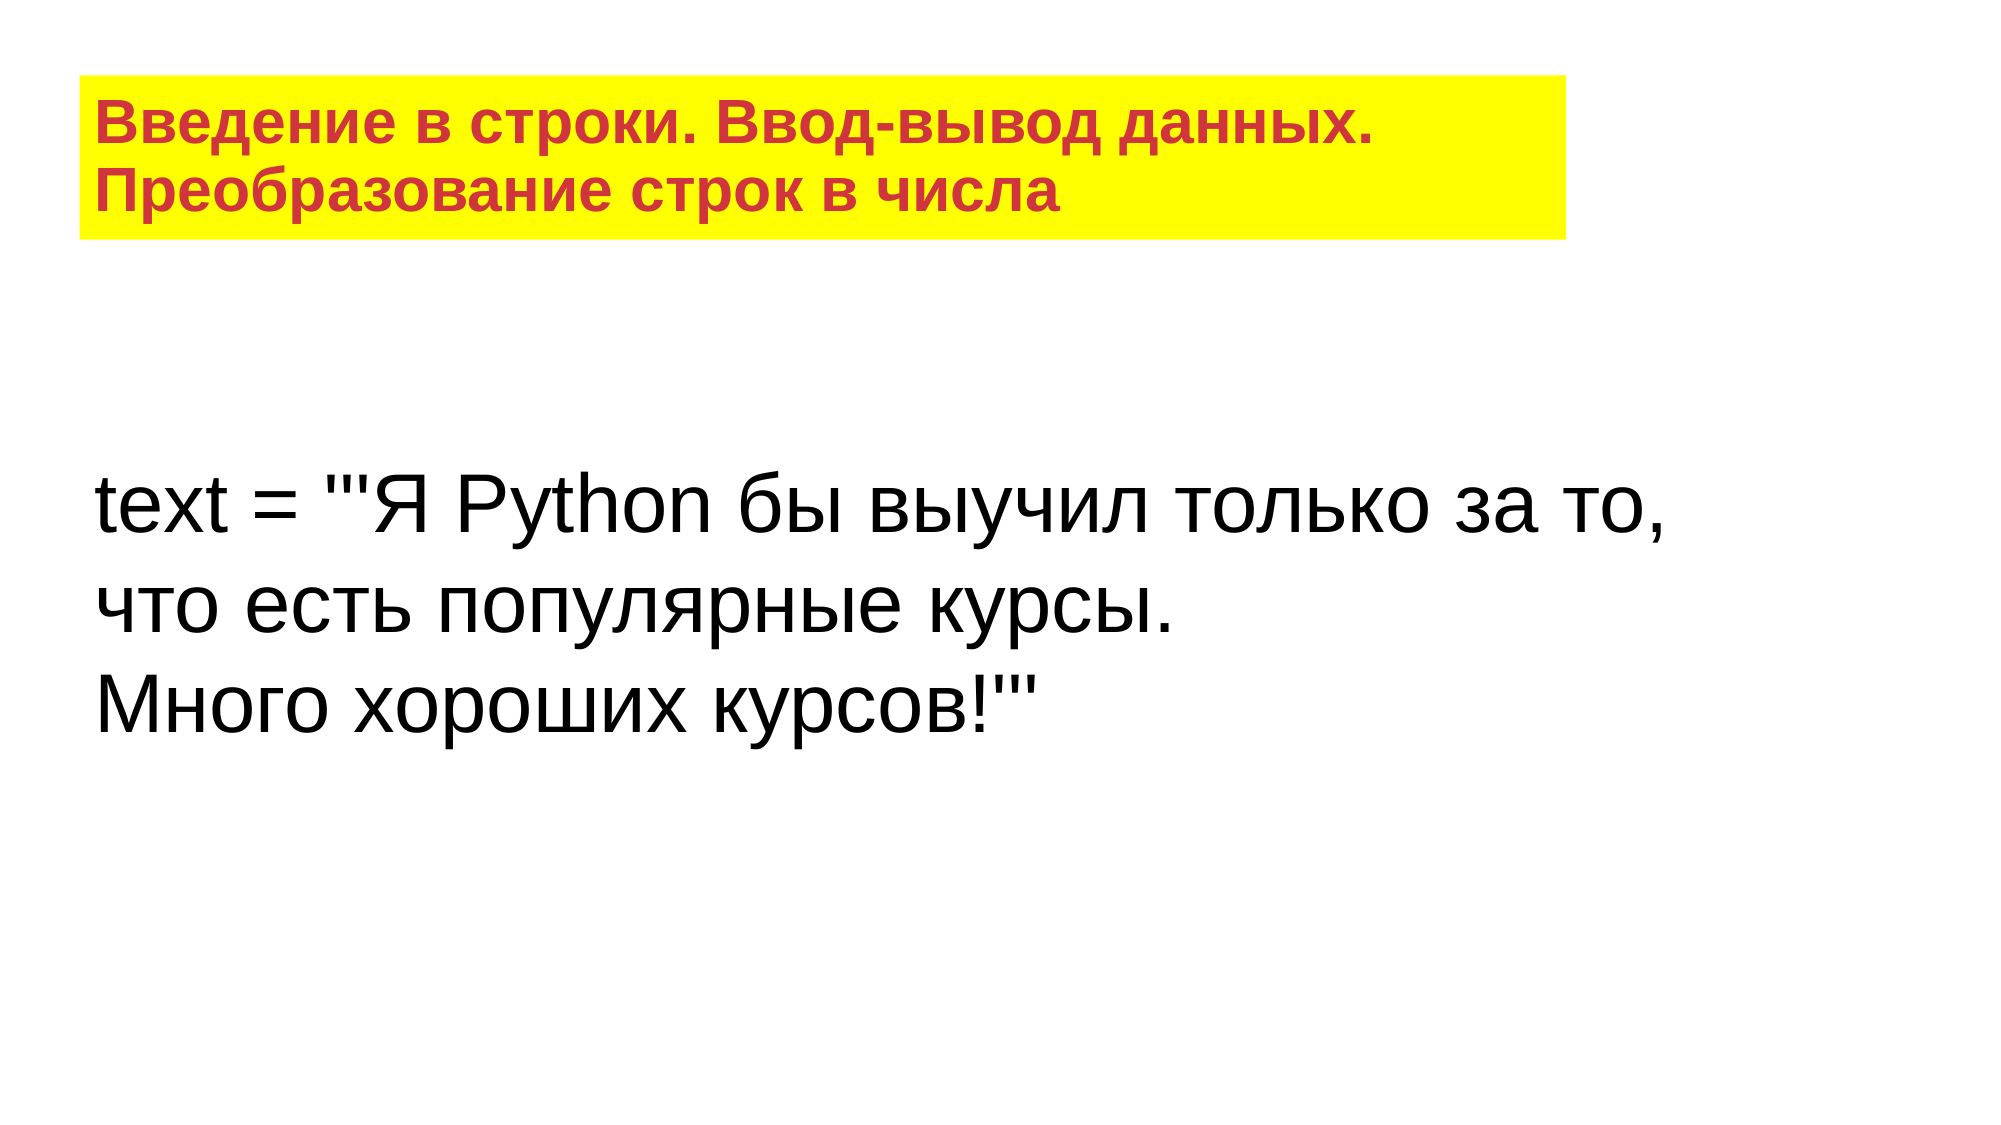

# Введение в строки. Ввод-вывод данных. Преобразование строк в числа
text = '''Я Python бы выучил только за то,
что есть популярные курсы.
Много хороших курсов!'''